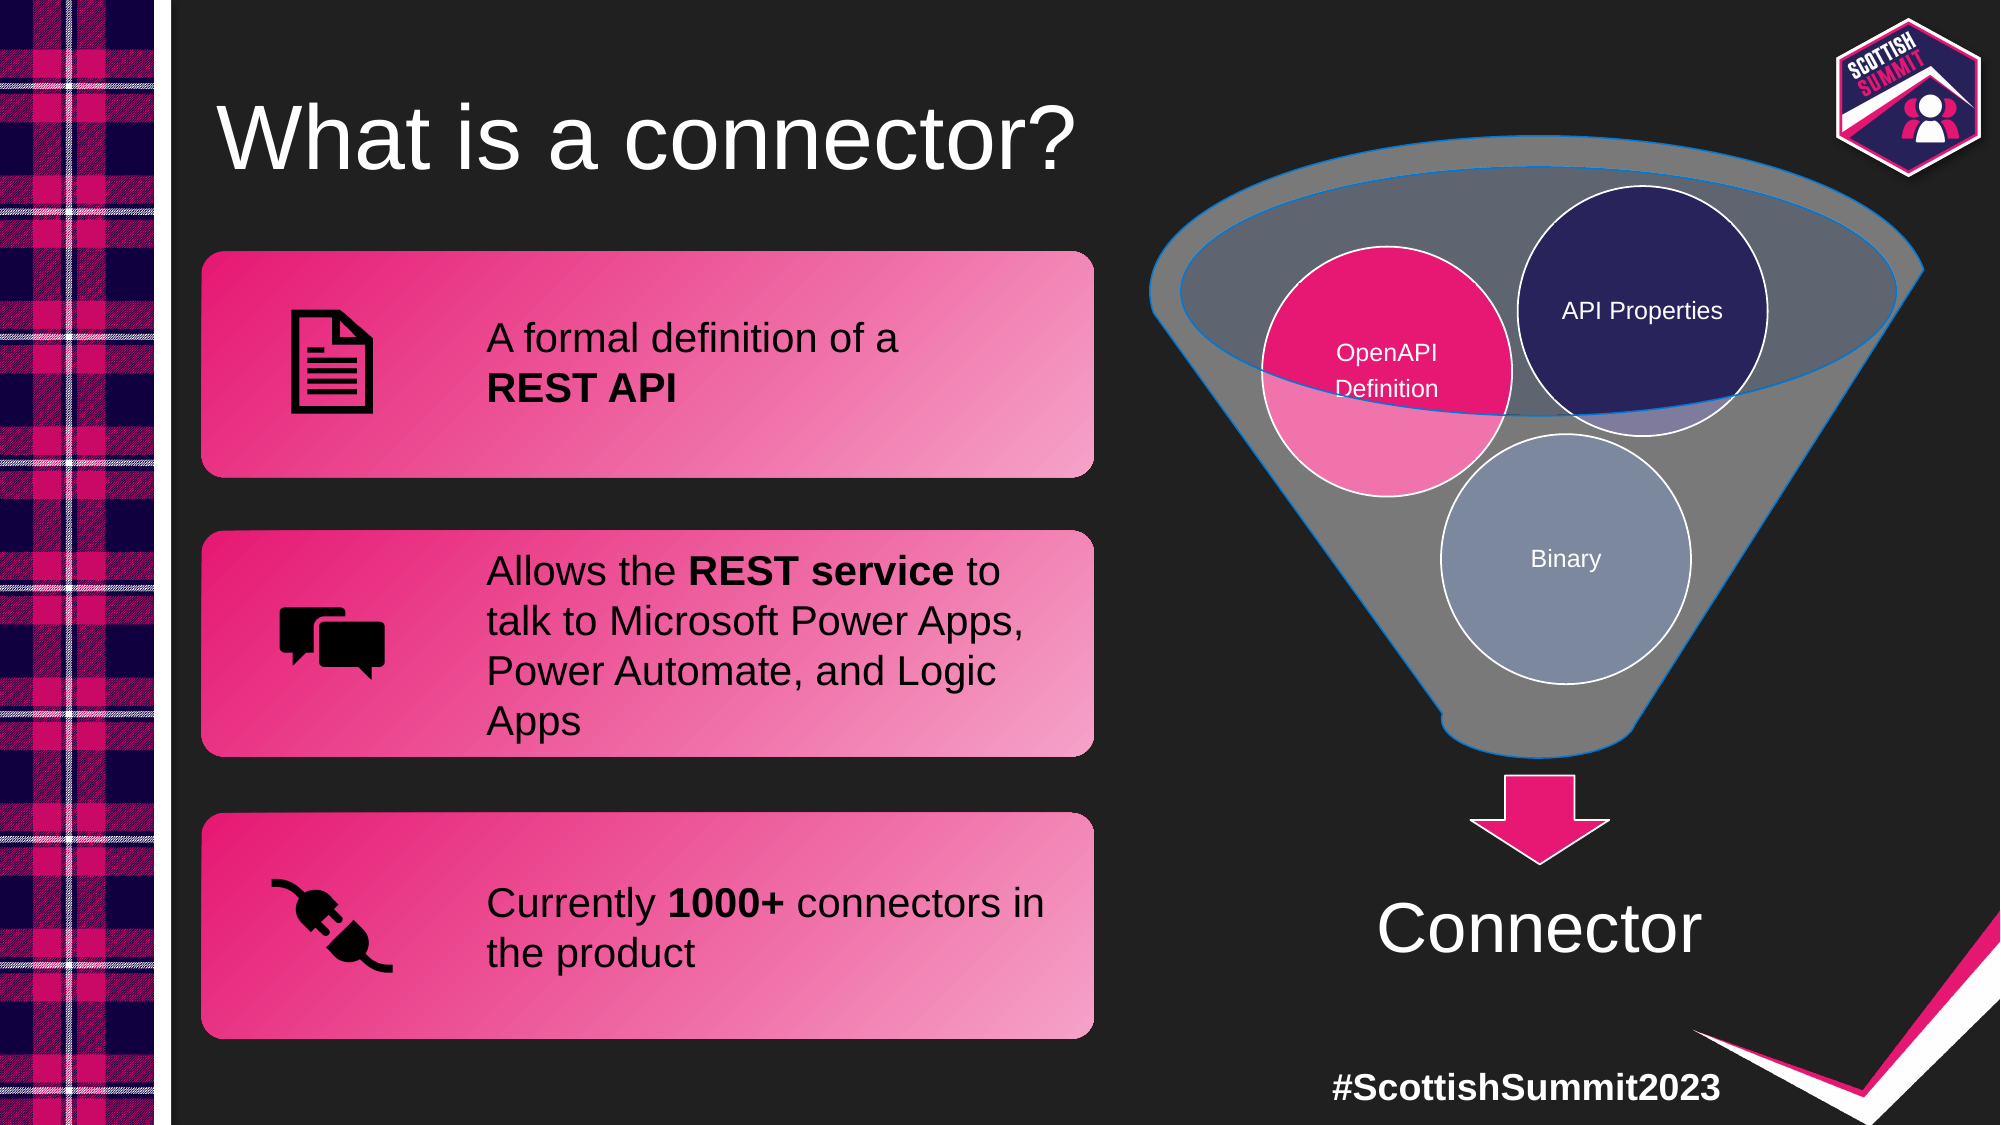

# What is a connector?

API Properties

OpenAPI
Definition
A formal definition of a
REST API
Allows the REST service to talk to Microsoft Power Apps, Power Automate, and Logic Apps
Currently 1000+ connectors in the product

Binary

Connector